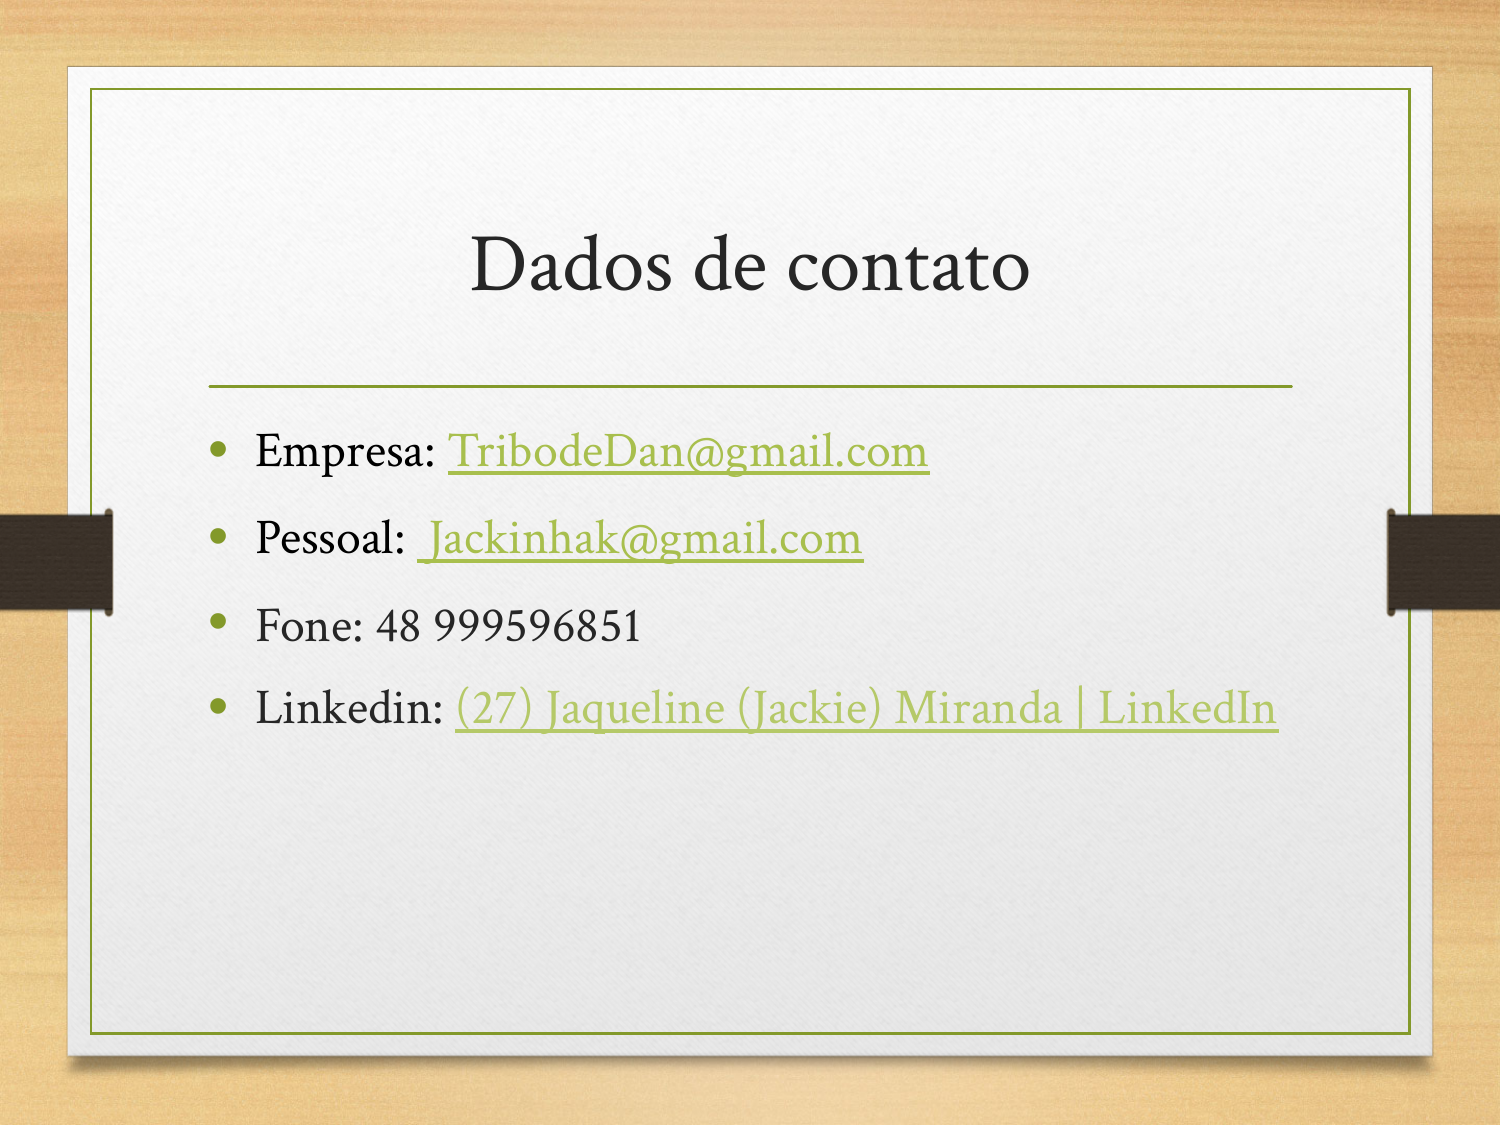

# Dados de contato
Empresa: TribodeDan@gmail.com
Pessoal:  Jackinhak@gmail.com
Fone: 48 999596851
Linkedin: (27) Jaqueline (Jackie) Miranda | LinkedIn